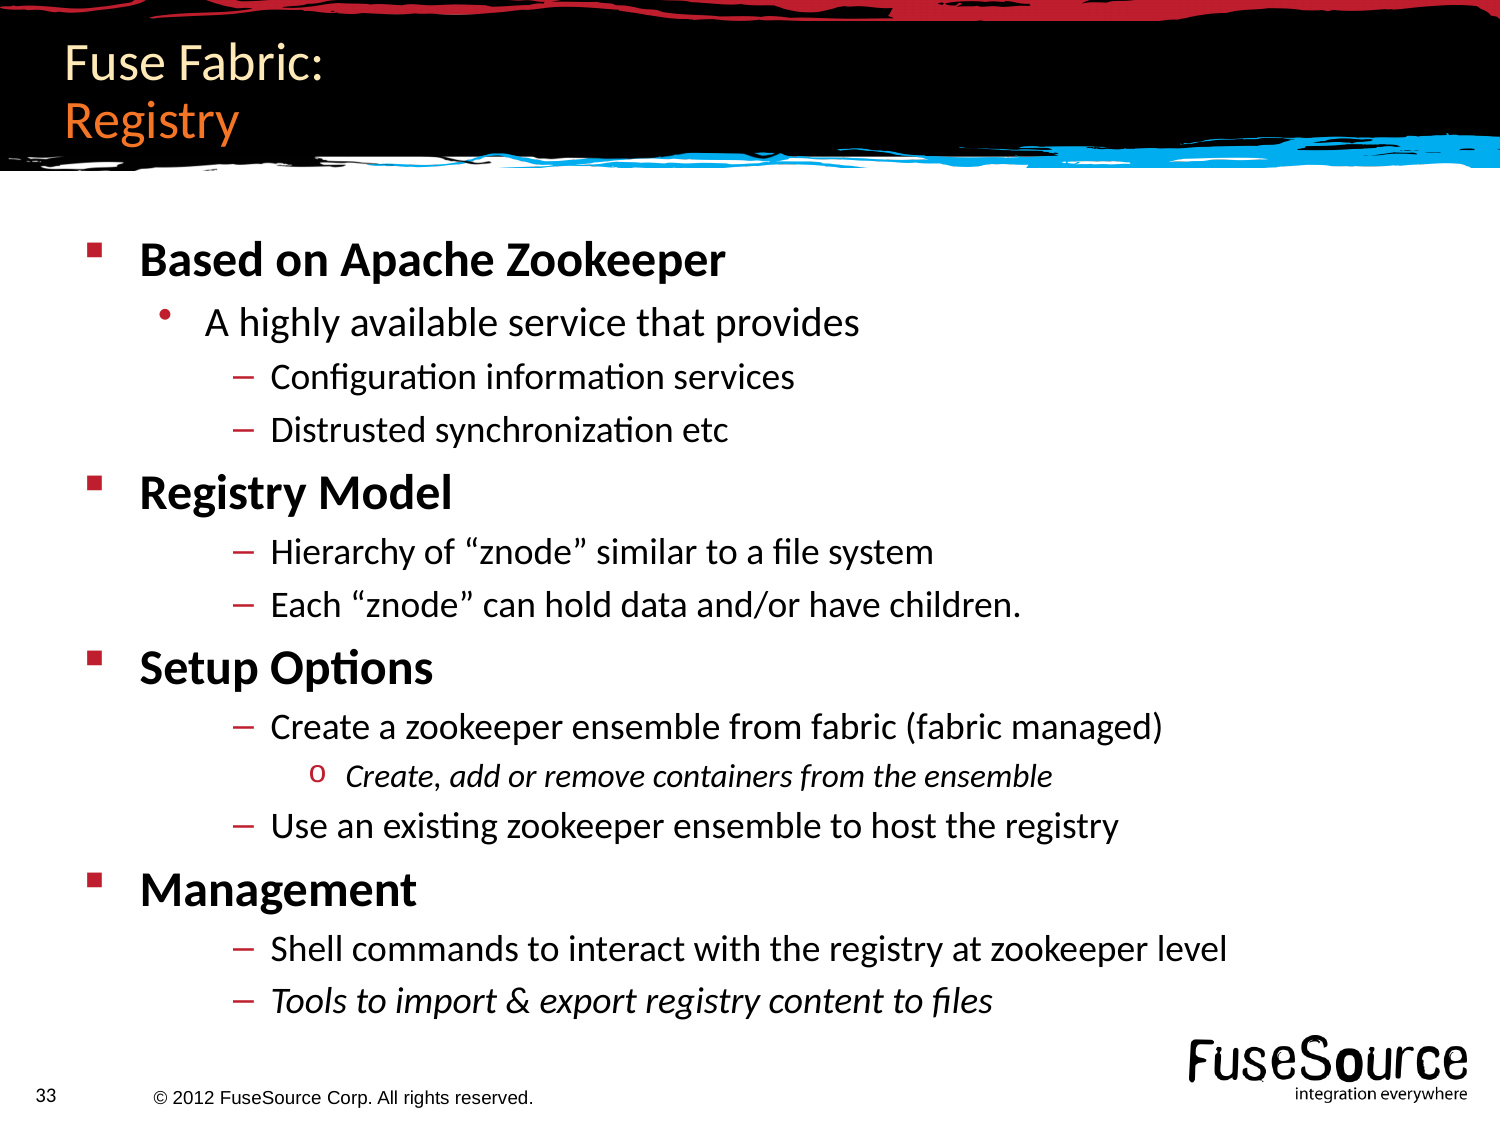

# Fuse Fabric: Registry
Based on Apache Zookeeper
A highly available service that provides
Configuration information services
Distrusted synchronization etc
Registry Model
Hierarchy of “znode” similar to a file system
Each “znode” can hold data and/or have children.
Setup Options
Create a zookeeper ensemble from fabric (fabric managed)
Create, add or remove containers from the ensemble
Use an existing zookeeper ensemble to host the registry
Management
Shell commands to interact with the registry at zookeeper level
Tools to import & export registry content to files